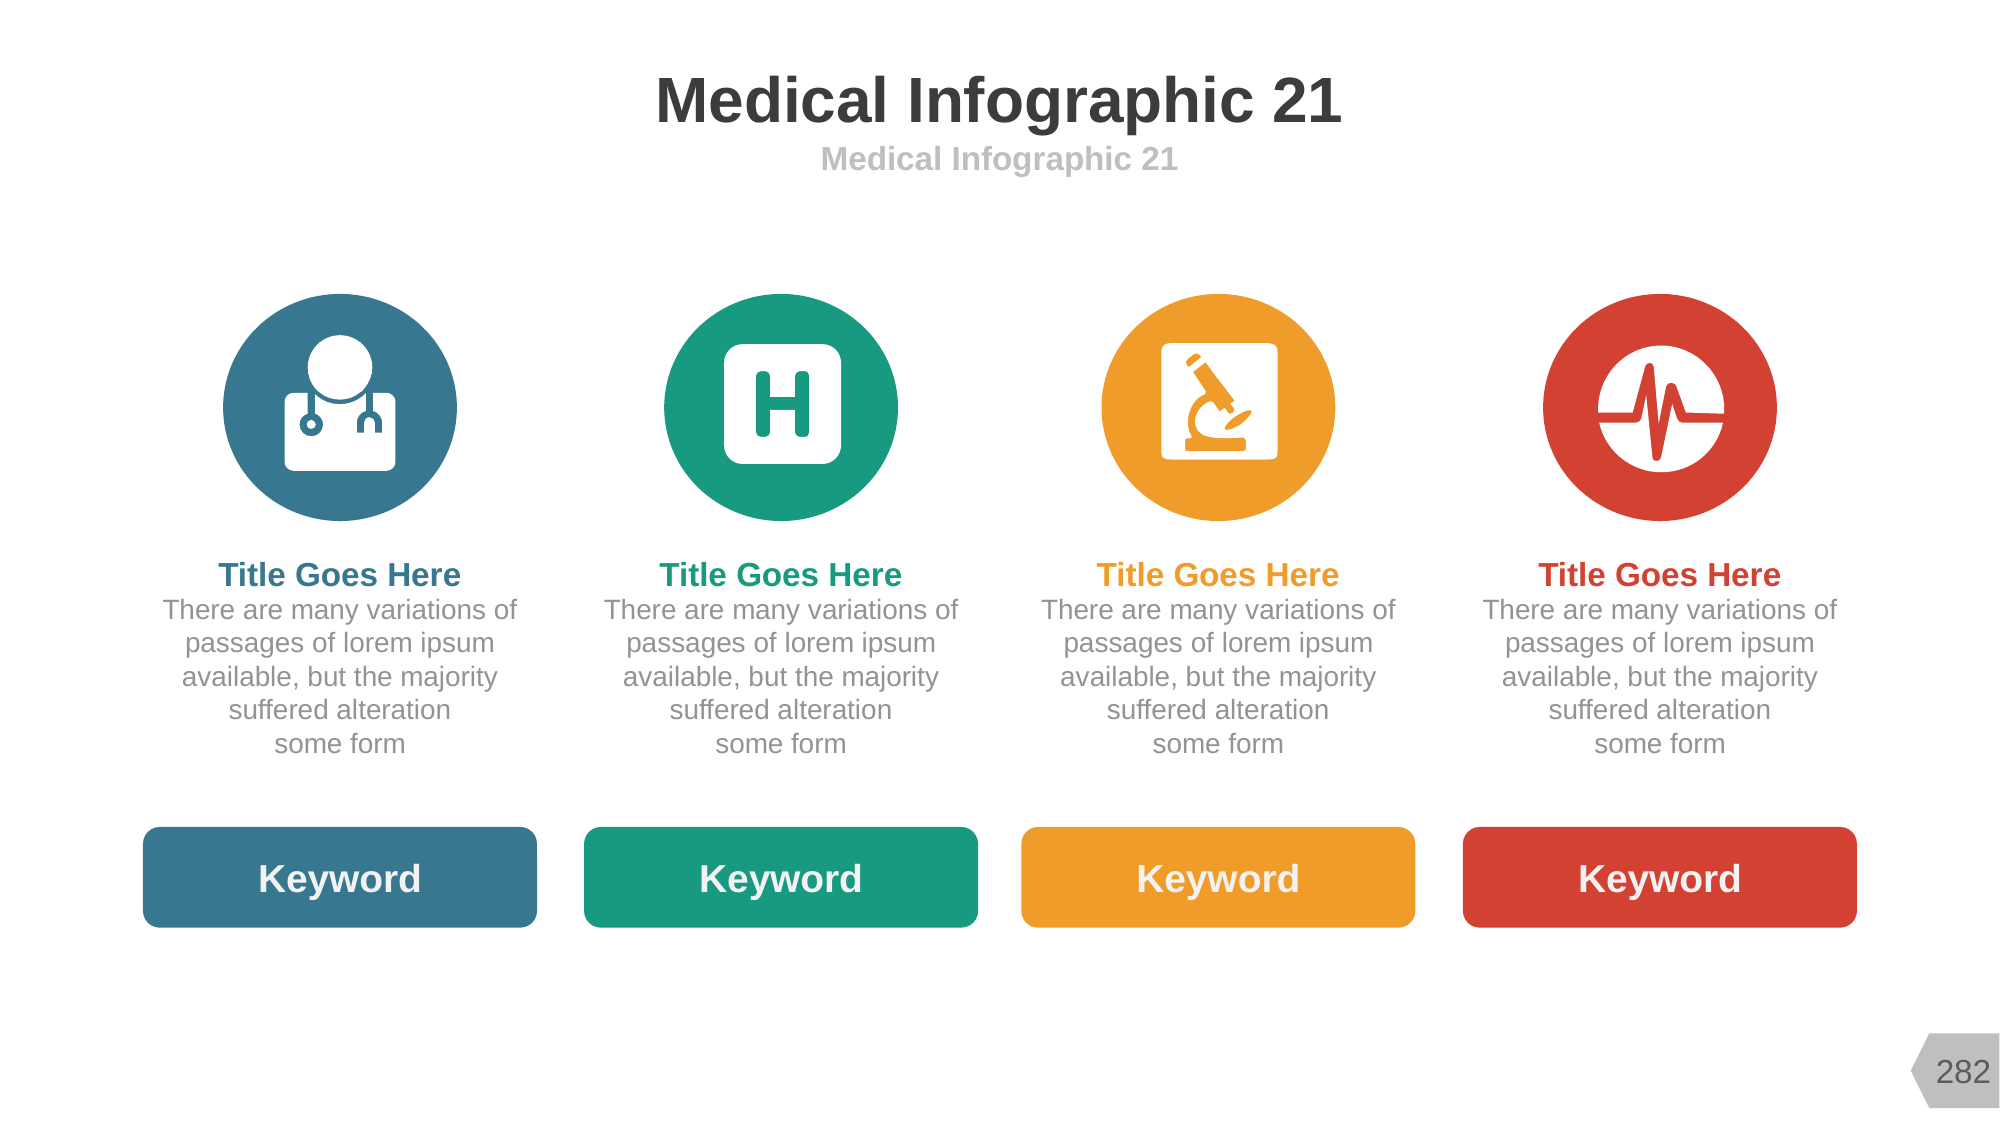

# Medical Infographic 21
Medical Infographic 21

Title Goes Here
There are many variations of passages of lorem ipsum available, but the majority suffered alteration
some form
Title Goes Here
There are many variations of passages of lorem ipsum available, but the majority suffered alteration
some form
Title Goes Here
There are many variations of passages of lorem ipsum available, but the majority suffered alteration
some form
Title Goes Here
There are many variations of passages of lorem ipsum available, but the majority suffered alteration
some form
Keyword
Keyword
Keyword
Keyword